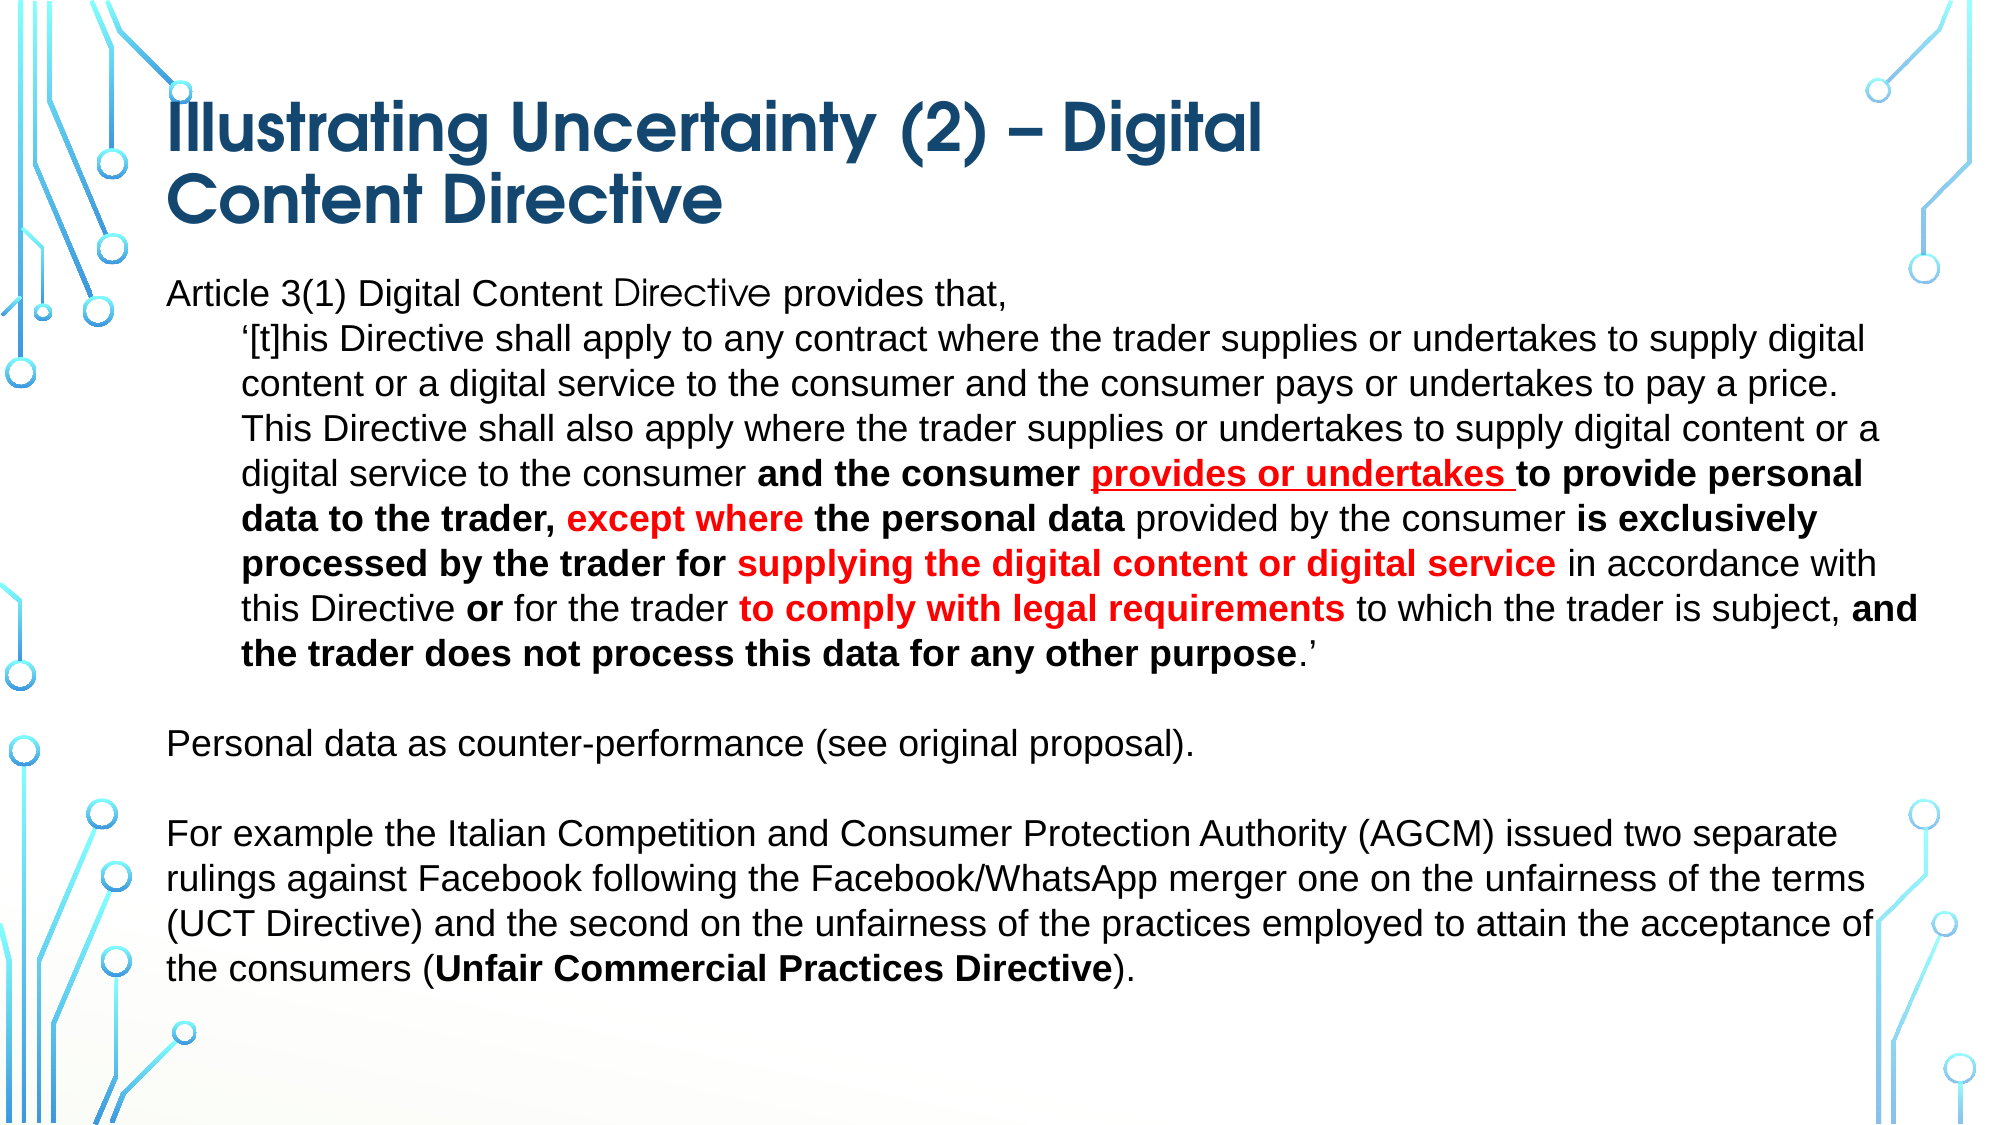

# Illustrating Uncertainty (2) – Digital Content Directive
Article 3(1) Digital Content Directive provides that,
‘[t]his Directive shall apply to any contract where the trader supplies or undertakes to supply digital content or a digital service to the consumer and the consumer pays or undertakes to pay a price. This Directive shall also apply where the trader supplies or undertakes to supply digital content or a digital service to the consumer and the consumer provides or undertakes to provide personal data to the trader, except where the personal data provided by the consumer is exclusively processed by the trader for supplying the digital content or digital service in accordance with this Directive or for the trader to comply with legal requirements to which the trader is subject, and the trader does not process this data for any other purpose.’

Personal data as counter-performance (see original proposal).

For example the Italian Competition and Consumer Protection Authority (AGCM) issued two separate rulings against Facebook following the Facebook/WhatsApp merger one on the unfairness of the terms (UCT Directive) and the second on the unfairness of the practices employed to attain the acceptance of the consumers (Unfair Commercial Practices Directive).